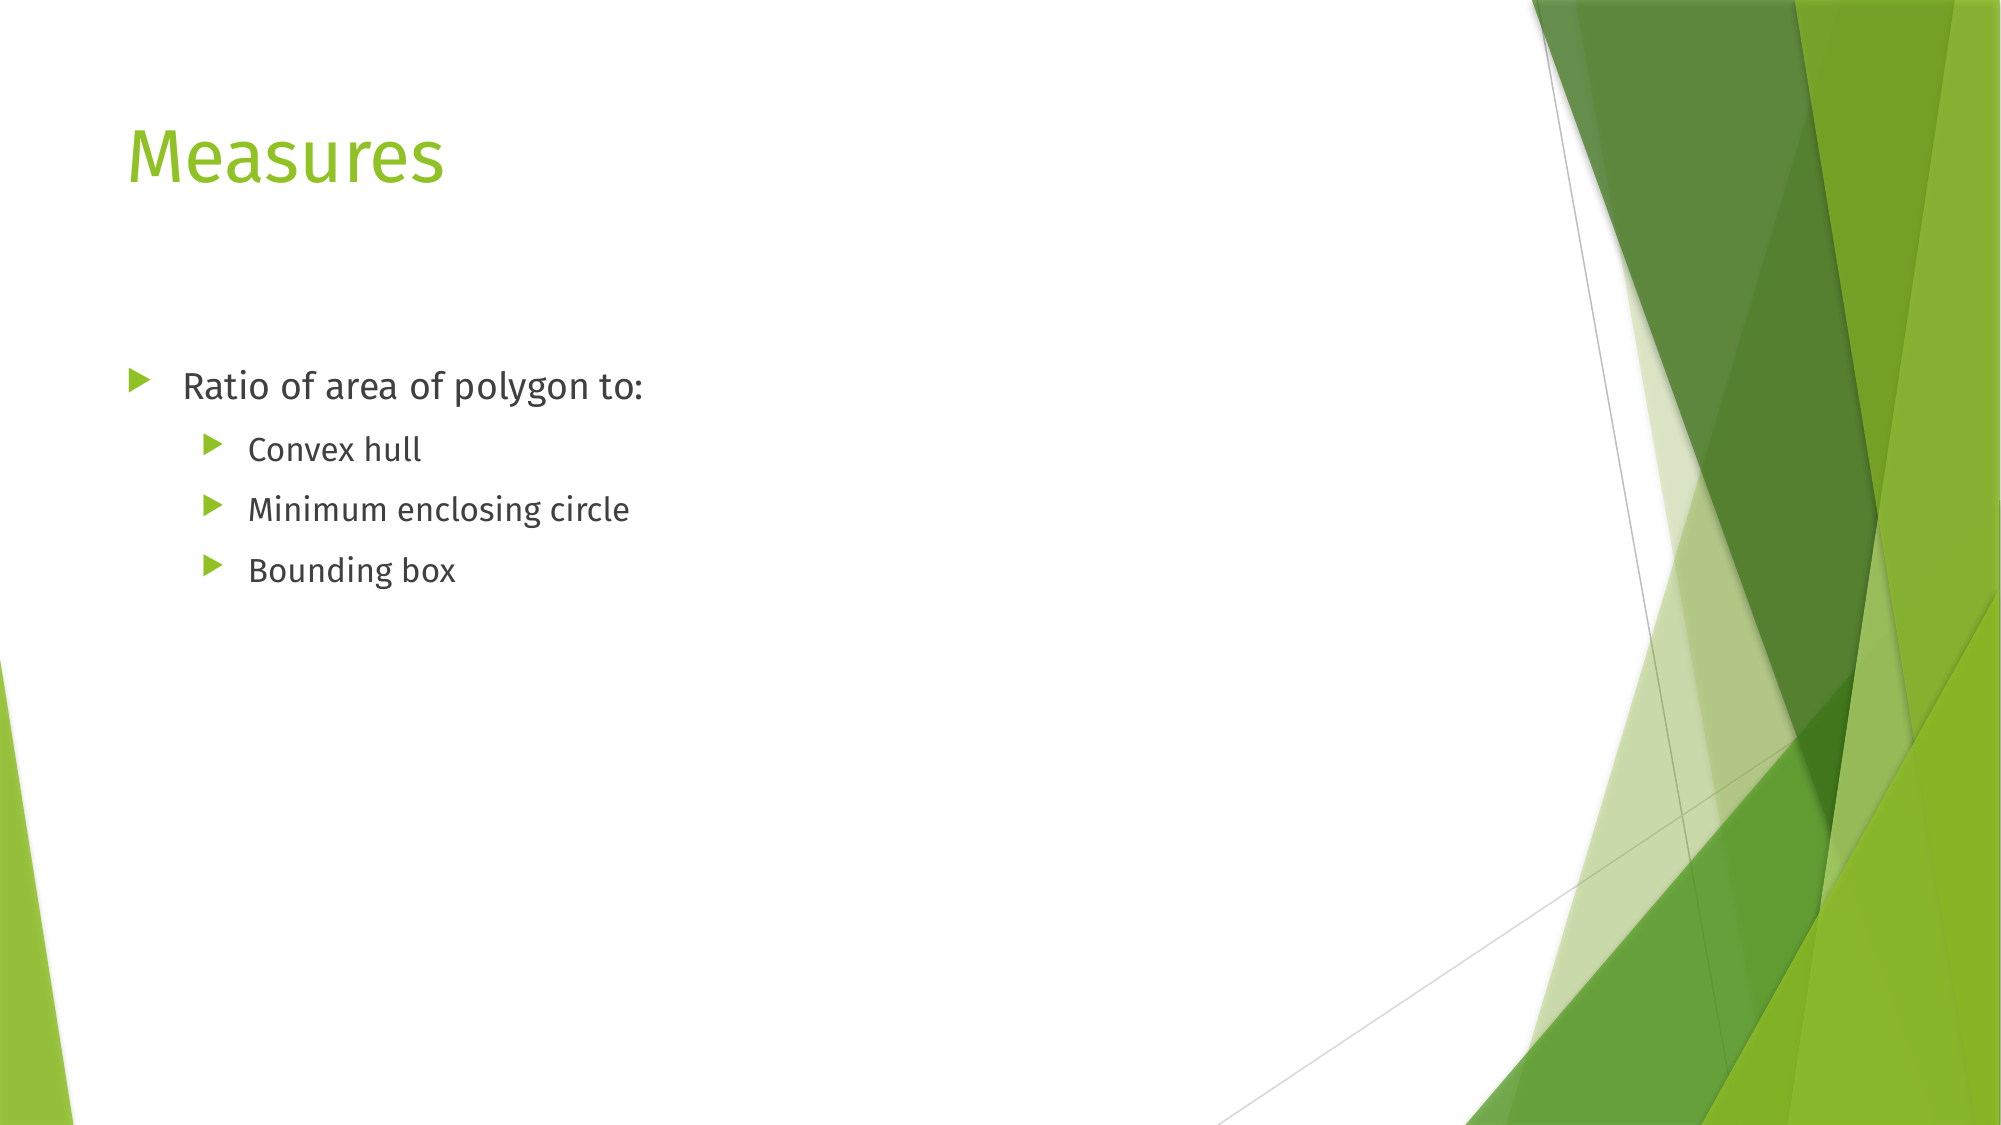

# Measures
Ratio of area of polygon to:
Convex hull
Minimum enclosing circle
Bounding box